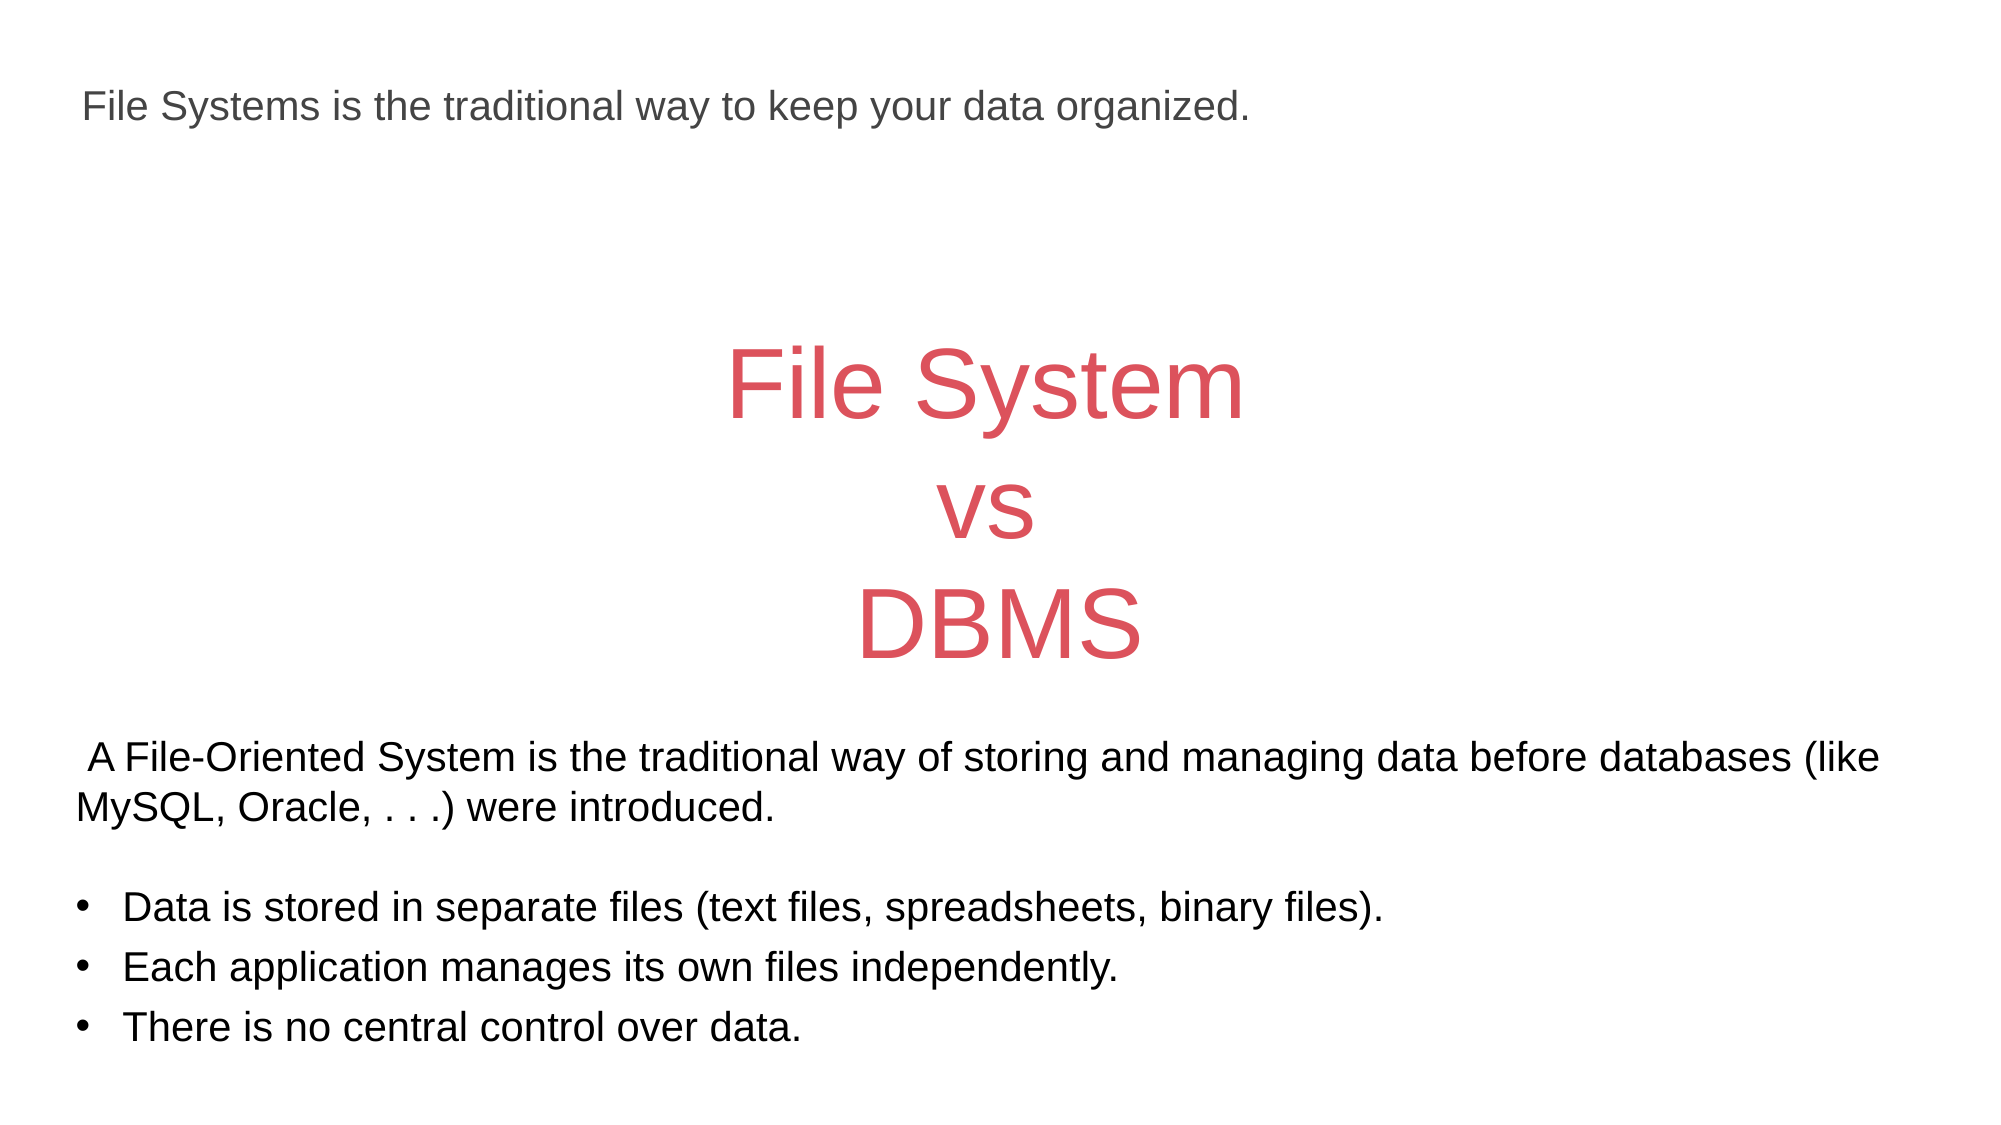

File Systems is the traditional way to keep your data organized.
File System
vs
DBMS
 A File-Oriented System is the traditional way of storing and managing data before databases (like MySQL, Oracle, . . .) were introduced.

Data is stored in separate files (text files, spreadsheets, binary files).

Each application manages its own files independently.

There is no central control over data.